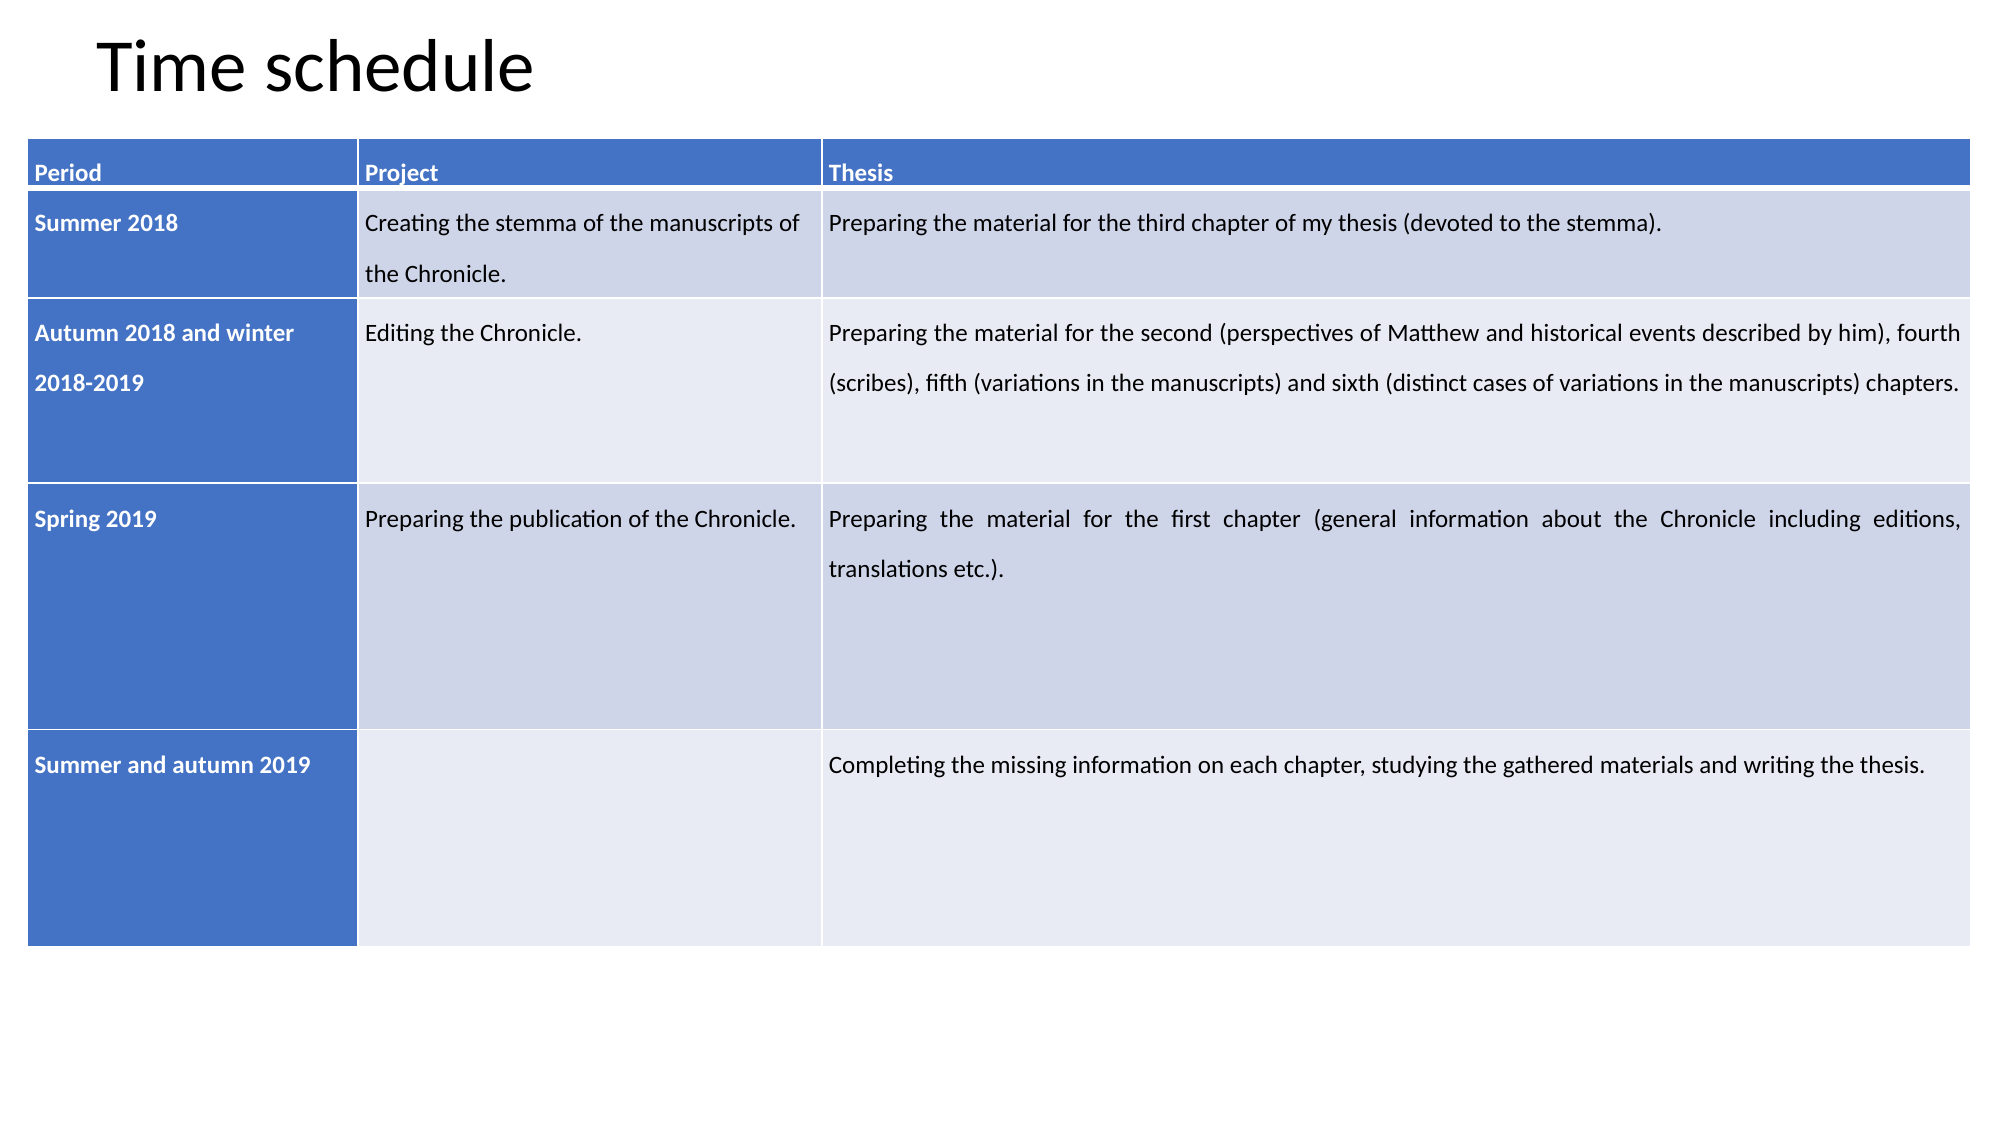

# Time schedule
| Period | Project | Thesis |
| --- | --- | --- |
| Summer 2018 | Creating the stemma of the manuscripts of the Chronicle. | Preparing the material for the third chapter of my thesis (devoted to the stemma). |
| Autumn 2018 and winter 2018-2019 | Editing the Chronicle. | Preparing the material for the second (perspectives of Matthew and historical events described by him), fourth (scribes), fifth (variations in the manuscripts) and sixth (distinct cases of variations in the manuscripts) chapters. |
| Spring 2019 | Preparing the publication of the Chronicle. | Preparing the material for the first chapter (general information about the Chronicle including editions, translations etc.). |
| Summer and autumn 2019 |  | Completing the missing information on each chapter, studying the gathered materials and writing the thesis. |